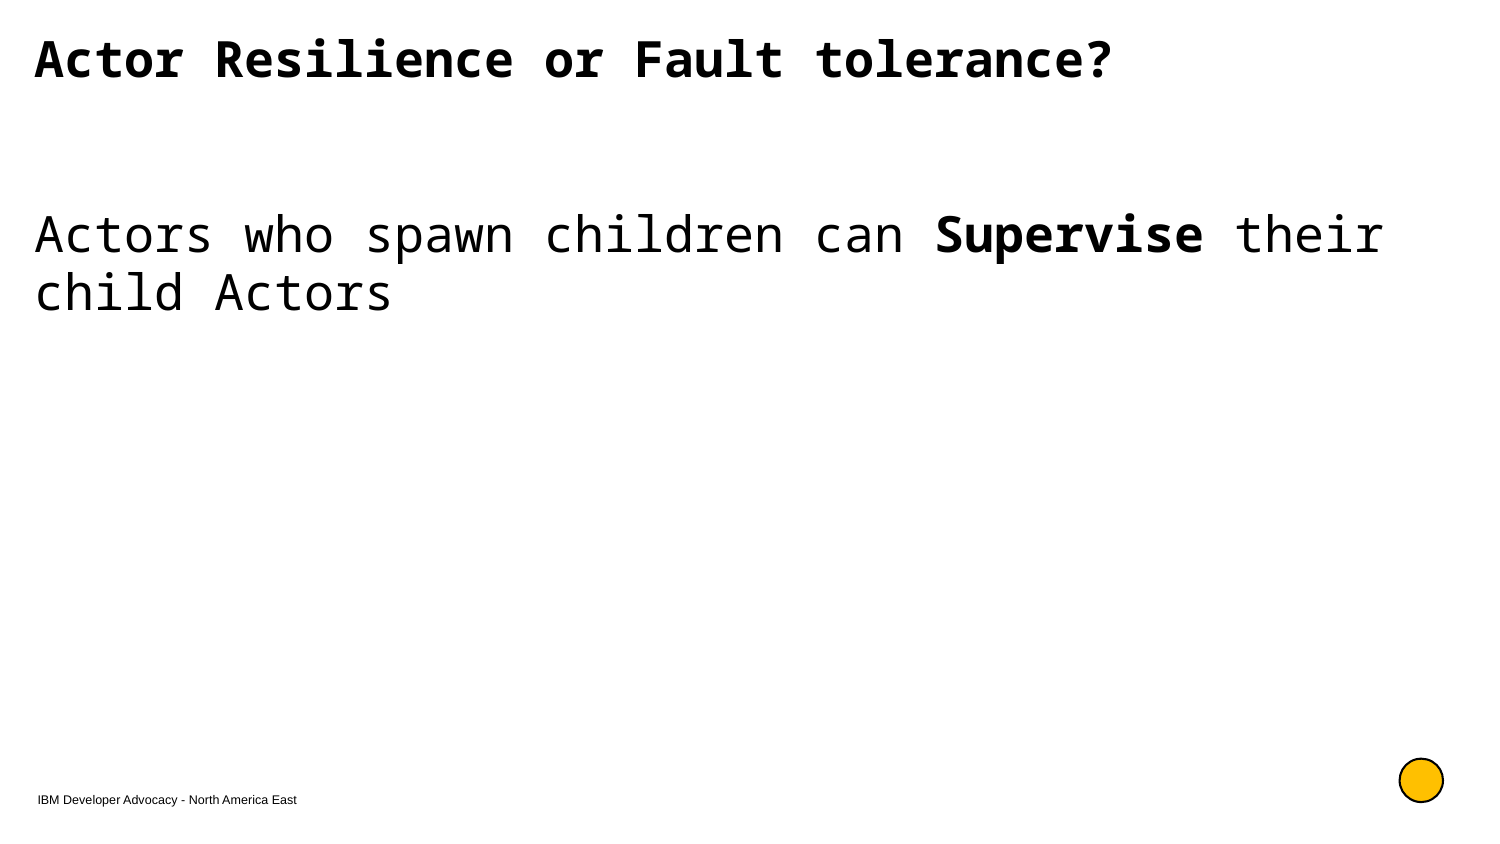

# Actor Resilience or Fault tolerance? Actors who spawn children can Supervise their child Actors

IBM Developer Advocacy - North America East